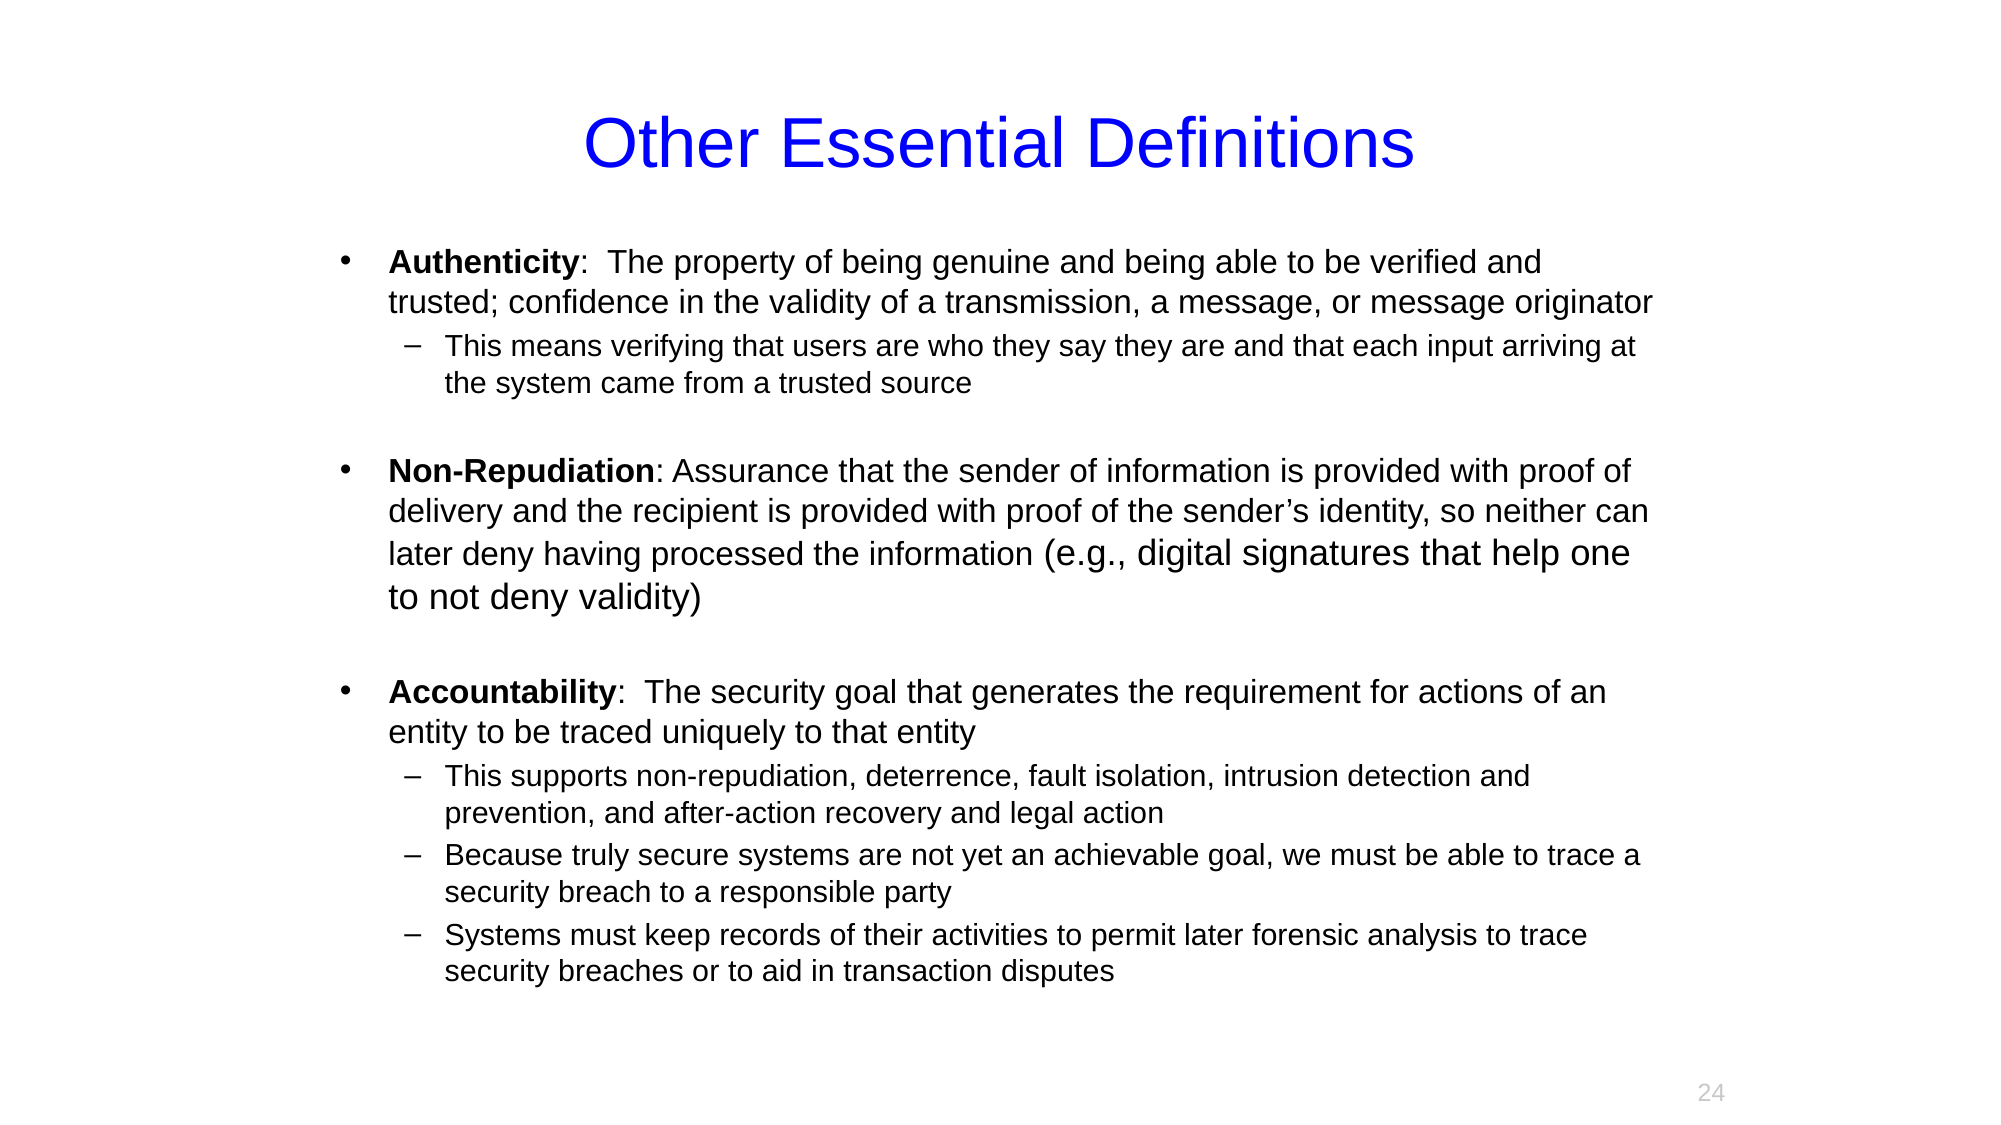

# Other Essential Definitions
Authenticity:  The property of being genuine and being able to be verified and trusted; confidence in the validity of a transmission, a message, or message originator
This means verifying that users are who they say they are and that each input arriving at the system came from a trusted source

Non-Repudiation: Assurance that the sender of information is provided with proof of delivery and the recipient is provided with proof of the sender’s identity, so neither can later deny having processed the information (e.g., digital signatures that help one to not deny validity)

Accountability:  The security goal that generates the requirement for actions of an entity to be traced uniquely to that entity
This supports non-repudiation, deterrence, fault isolation, intrusion detection and prevention, and after-action recovery and legal action
Because truly secure systems are not yet an achievable goal, we must be able to trace a security breach to a responsible party
Systems must keep records of their activities to permit later forensic analysis to trace security breaches or to aid in transaction disputes

24